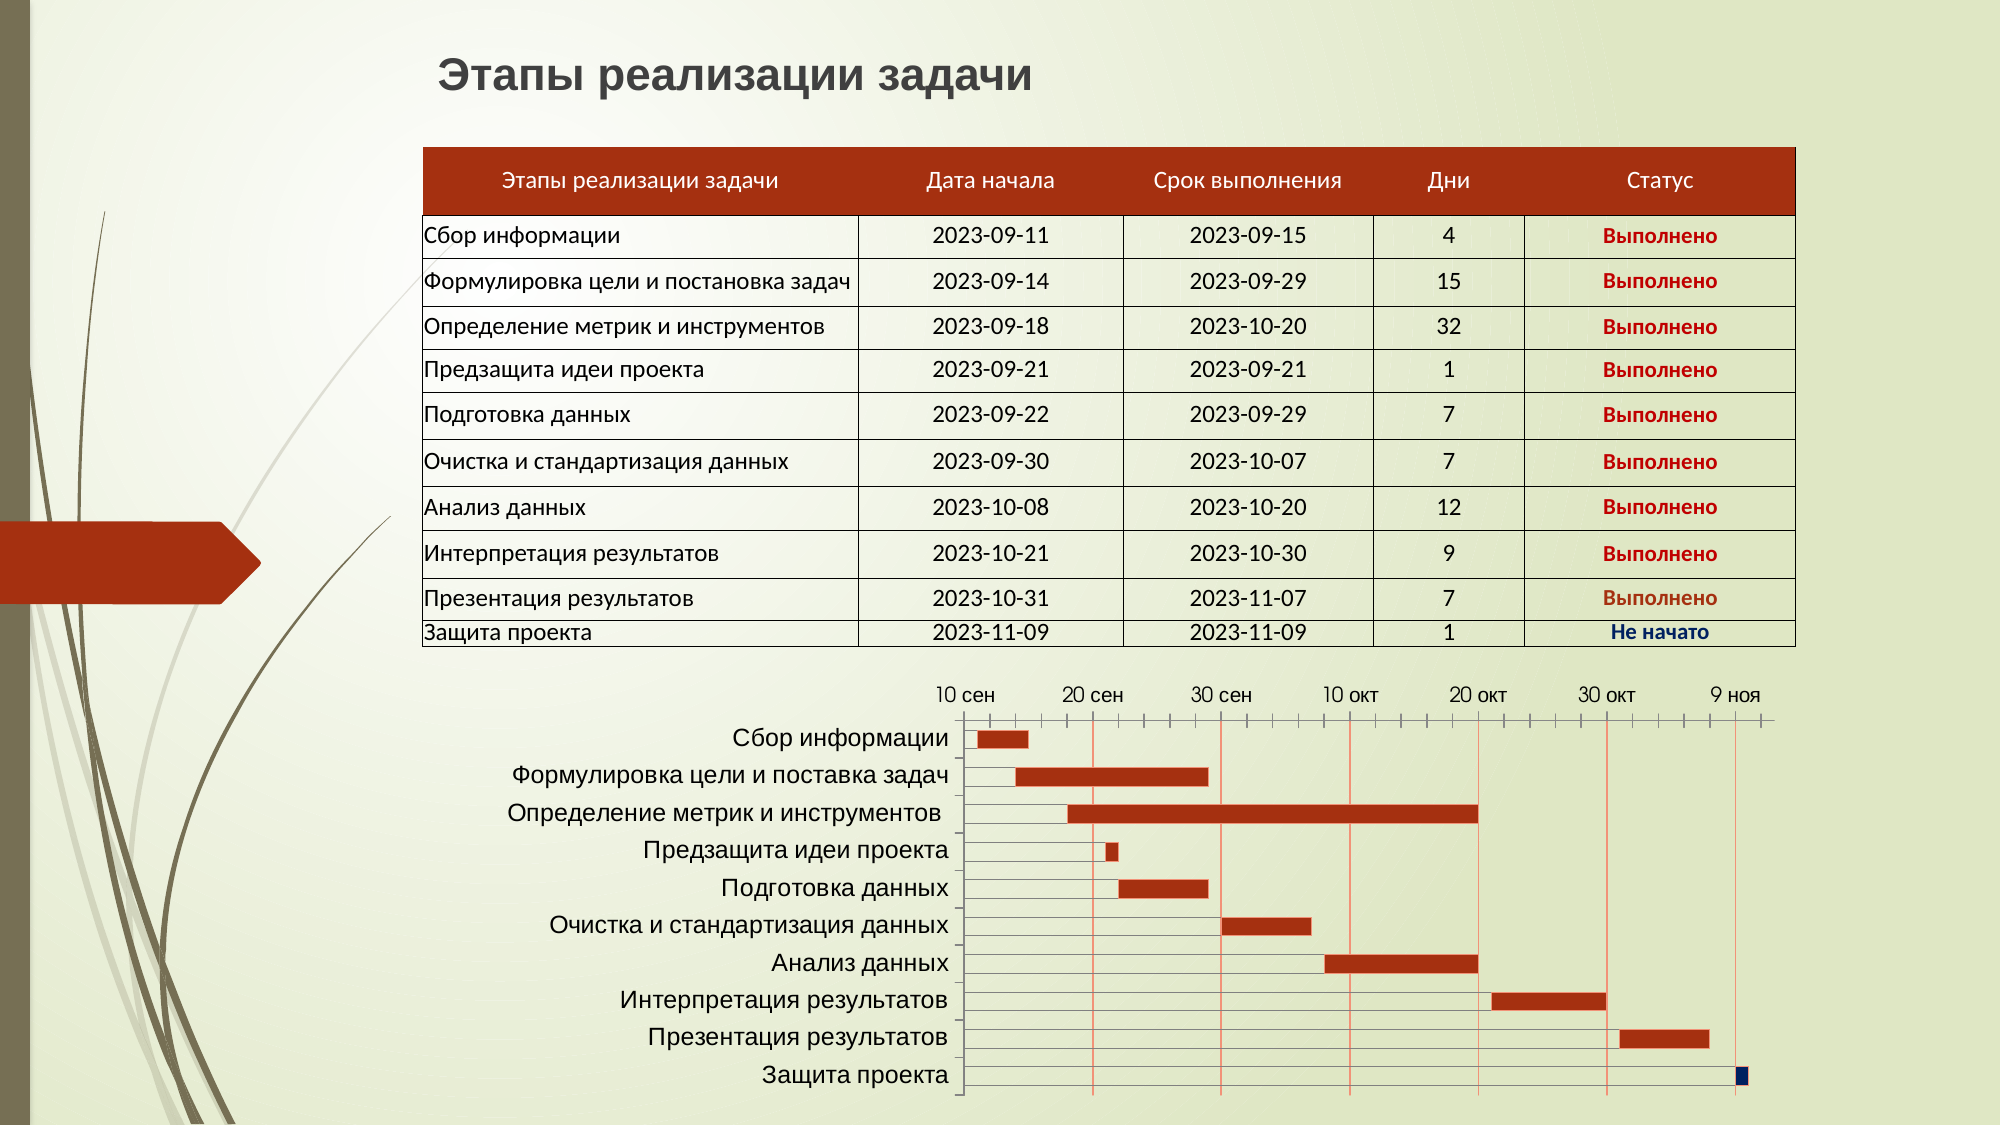

# Этапы реализации задачи
| Этапы реализации задачи | Дата начала | Срок выполнения | Дни | Статус |
| --- | --- | --- | --- | --- |
| Сбор информации | 2023-09-11 | 2023-09-15 | 4 | Выполнено |
| Формулировка цели и постановка задач | 2023-09-14 | 2023-09-29 | 15 | Выполнено |
| Определение метрик и инструментов | 2023-09-18 | 2023-10-20 | 32 | Выполнено |
| Предзащита идеи проекта | 2023-09-21 | 2023-09-21 | 1 | Выполнено |
| Подготовка данных | 2023-09-22 | 2023-09-29 | 7 | Выполнено |
| Очистка и стандартизация данных | 2023-09-30 | 2023-10-07 | 7 | Выполнено |
| Анализ данных | 2023-10-08 | 2023-10-20 | 12 | Выполнено |
| Интерпретация результатов | 2023-10-21 | 2023-10-30 | 9 | Выполнено |
| Презентация результатов | 2023-10-31 | 2023-11-07 | 7 | Выполнено |
| Защита проекта | 2023-11-09 | 2023-11-09 | 1 | Не начато |

### Chart

| Category | Дата начала | Дни |
|---|---|---|
| Сбор информации | 45180.0 | 4.0 |
| Формулировка цели и поставка задач | 45183.0 | 15.0 |
| Определение метрик и инструментов  | 45187.0 | 32.0 |
| Предзащита идеи проекта | 45190.0 | 1.0 |
| Подготовка данных | 45191.0 | 7.0 |
| Очистка и стандартизация данных | 45199.0 | 7.0 |
| Анализ данных | 45207.0 | 12.0 |
| Интерпретация результатов | 45220.0 | 9.0 |
| Презентация результатов | 45230.0 | 7.0 |
| Защита проекта | 45239.0 | 1.0 |